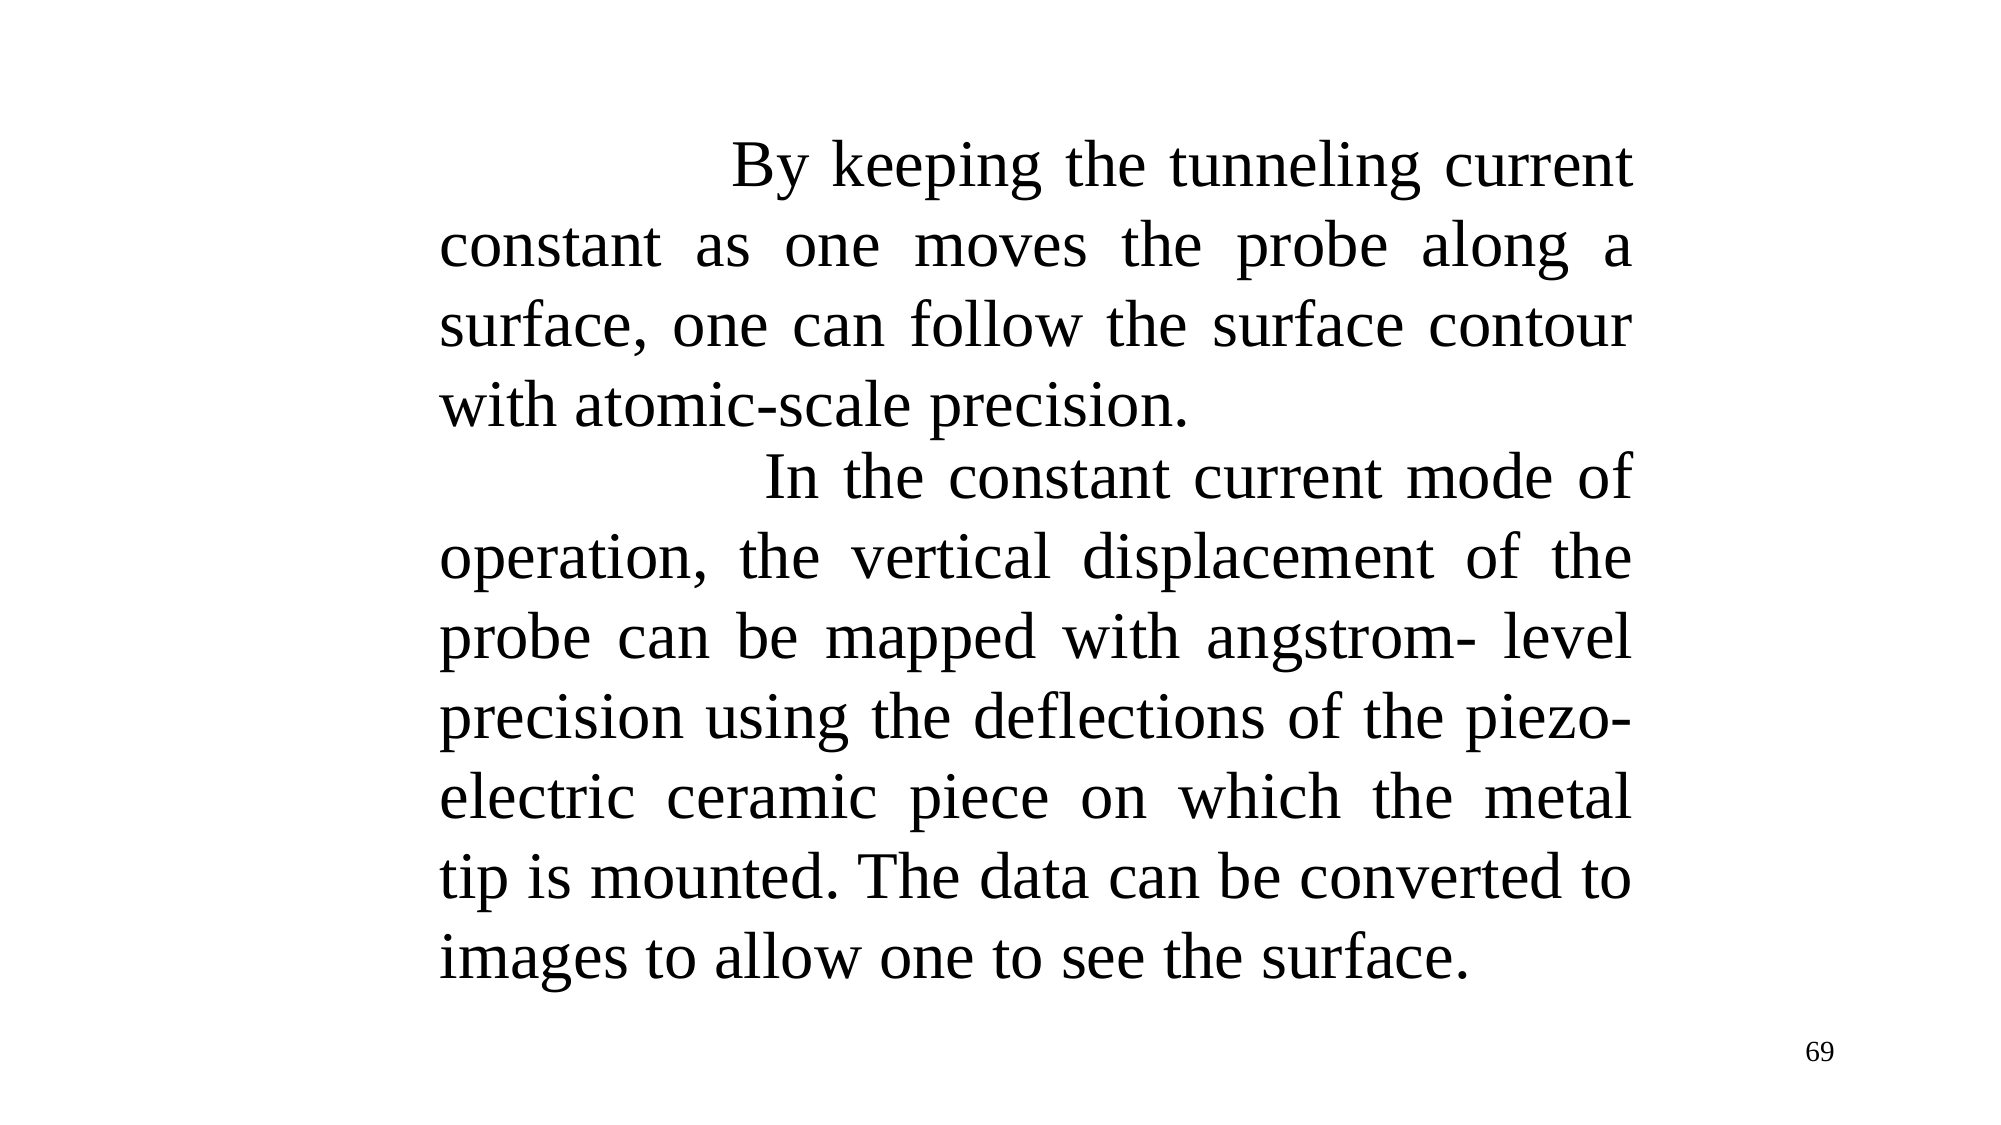

By keeping the tunneling current constant as one moves the probe along a surface, one can follow the surface contour with atomic-scale precision.
              In the constant current mode of operation, the vertical displacement of the probe can be mapped with angstrom- level precision using the deflections of the piezo-electric ceramic piece on which the metal tip is mounted. The data can be converted to images to allow one to see the surface.
69